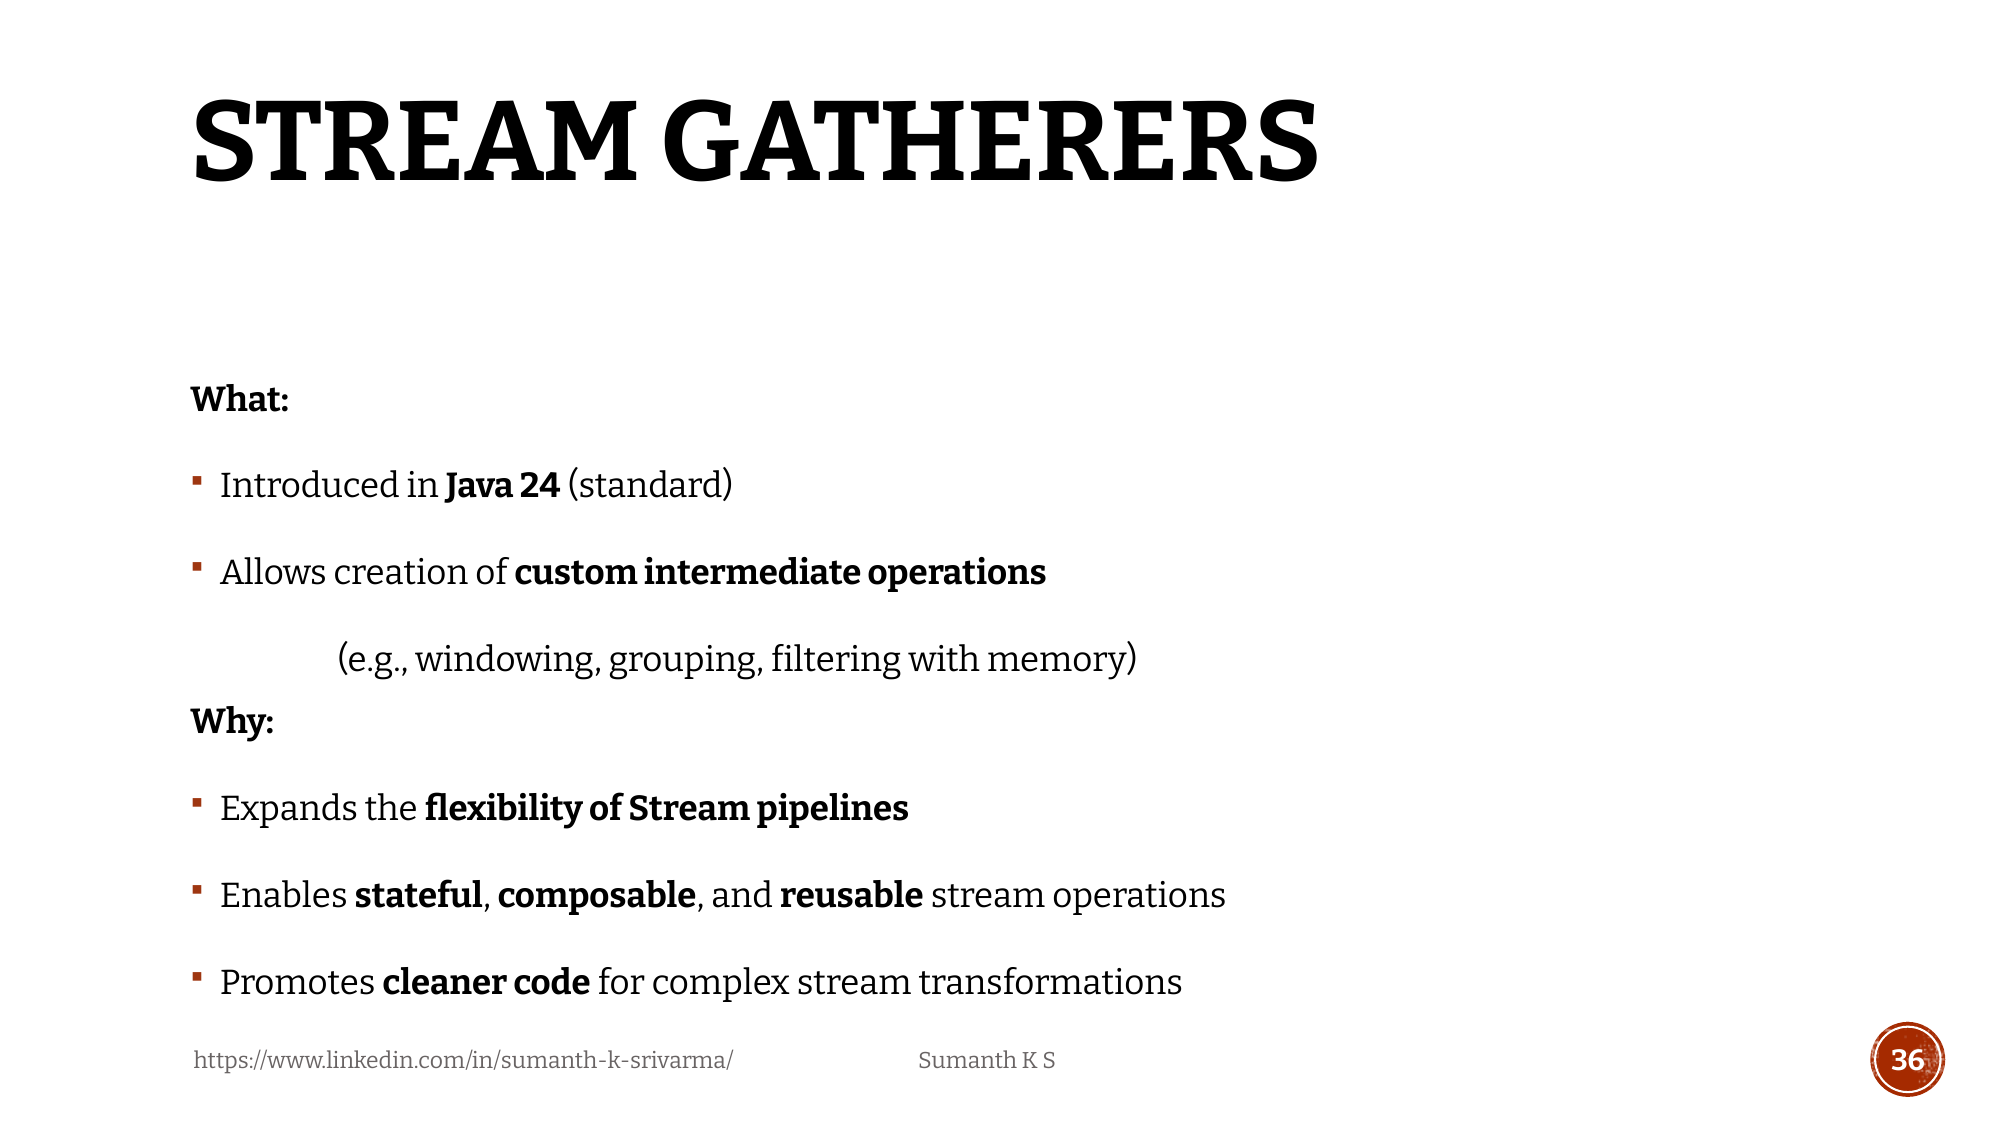

# Stream Gatherers
What:
Introduced in Java 24 (standard)
Allows creation of custom intermediate operations
	(e.g., windowing, grouping, filtering with memory)
Why:
Expands the flexibility of Stream pipelines
Enables stateful, composable, and reusable stream operations
Promotes cleaner code for complex stream transformations

https://www.linkedin.com/in/sumanth-k-srivarma/                                         Sumanth K S
36